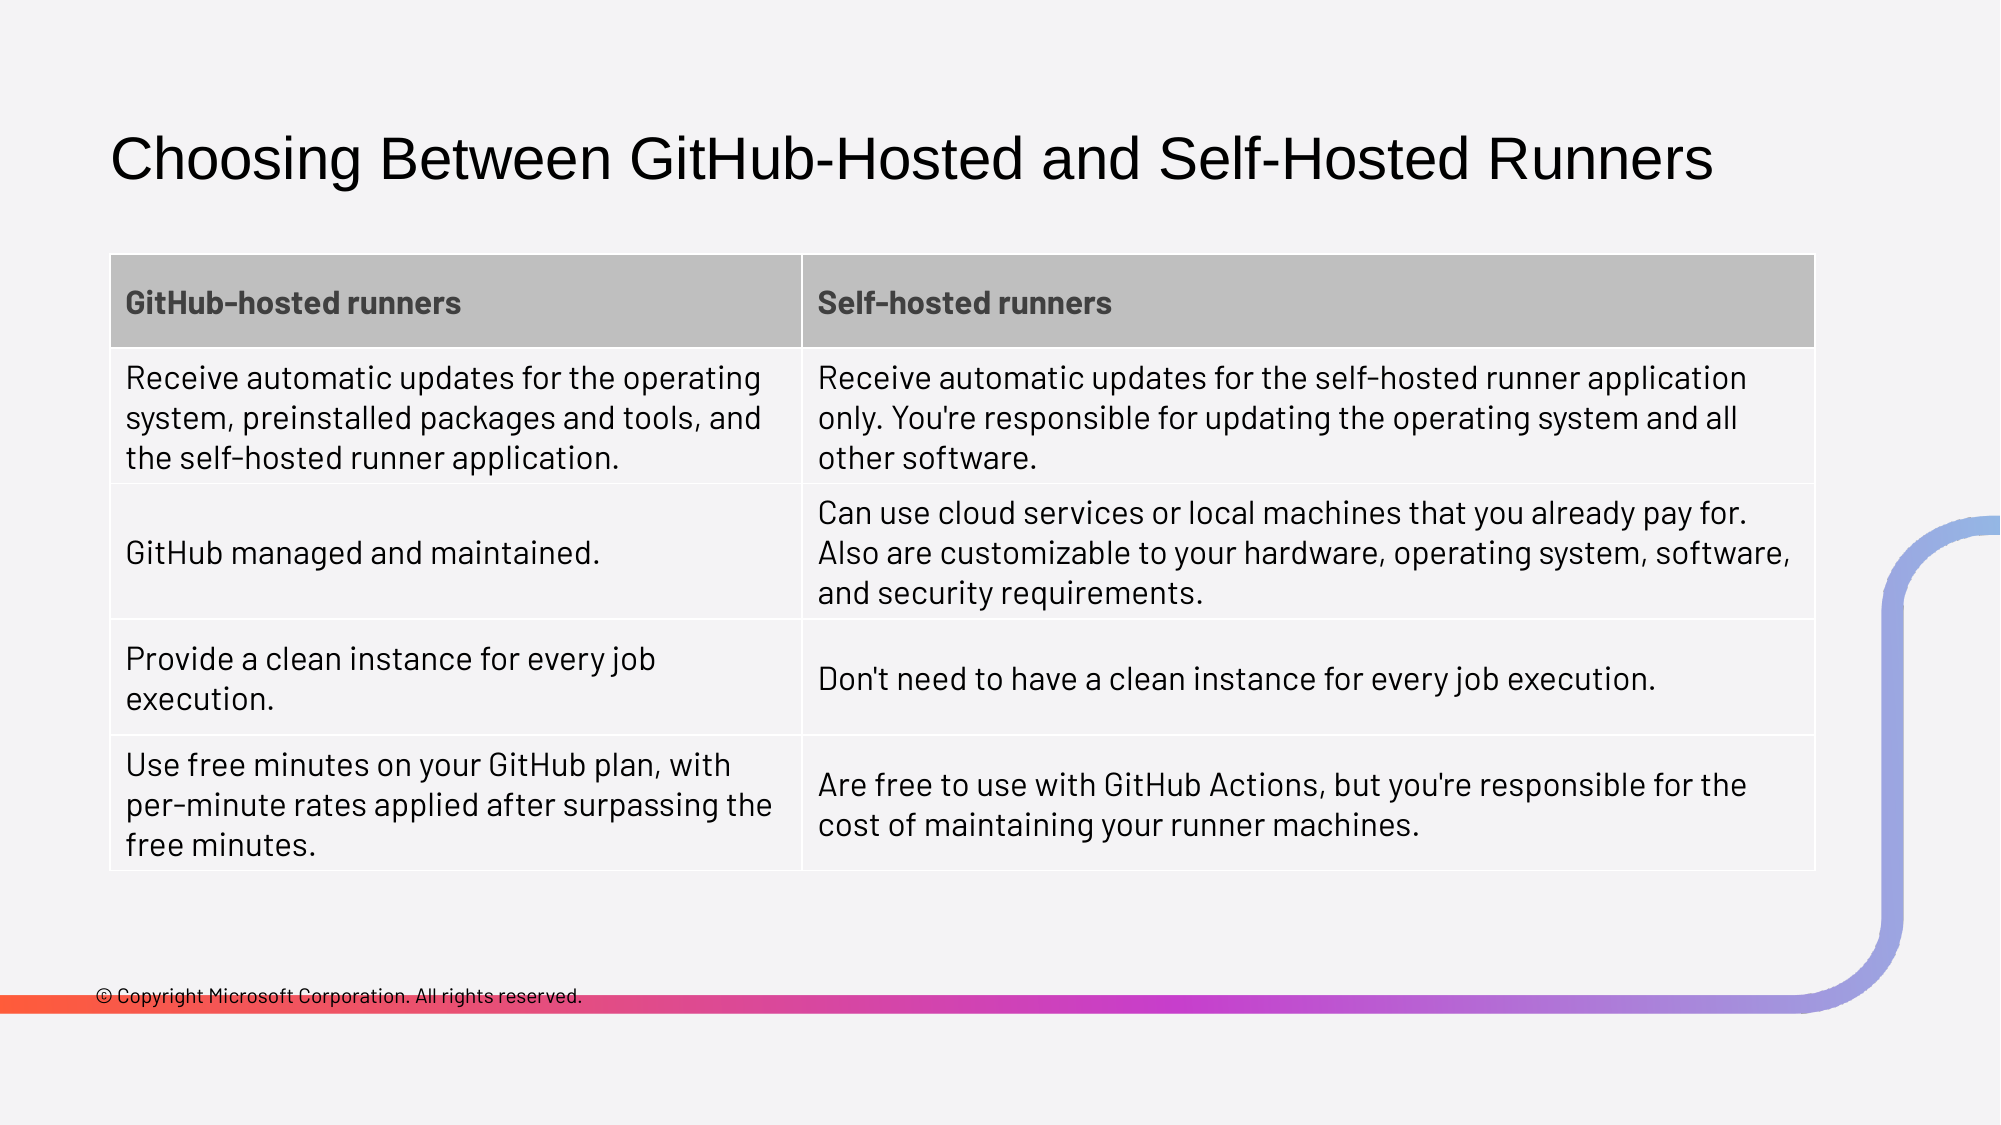

# Choosing Between GitHub-Hosted and Self-Hosted Runners
| GitHub-hosted runners | Self-hosted runners |
| --- | --- |
| Receive automatic updates for the operating system, preinstalled packages and tools, and the self-hosted runner application. | Receive automatic updates for the self-hosted runner application only. You're responsible for updating the operating system and all other software. |
| GitHub managed and maintained. | Can use cloud services or local machines that you already pay for. Also are customizable to your hardware, operating system, software, and security requirements. |
| Provide a clean instance for every job execution. | Don't need to have a clean instance for every job execution. |
| Use free minutes on your GitHub plan, with per-minute rates applied after surpassing the free minutes. | Are free to use with GitHub Actions, but you're responsible for the cost of maintaining your runner machines. |
© Copyright Microsoft Corporation. All rights reserved.